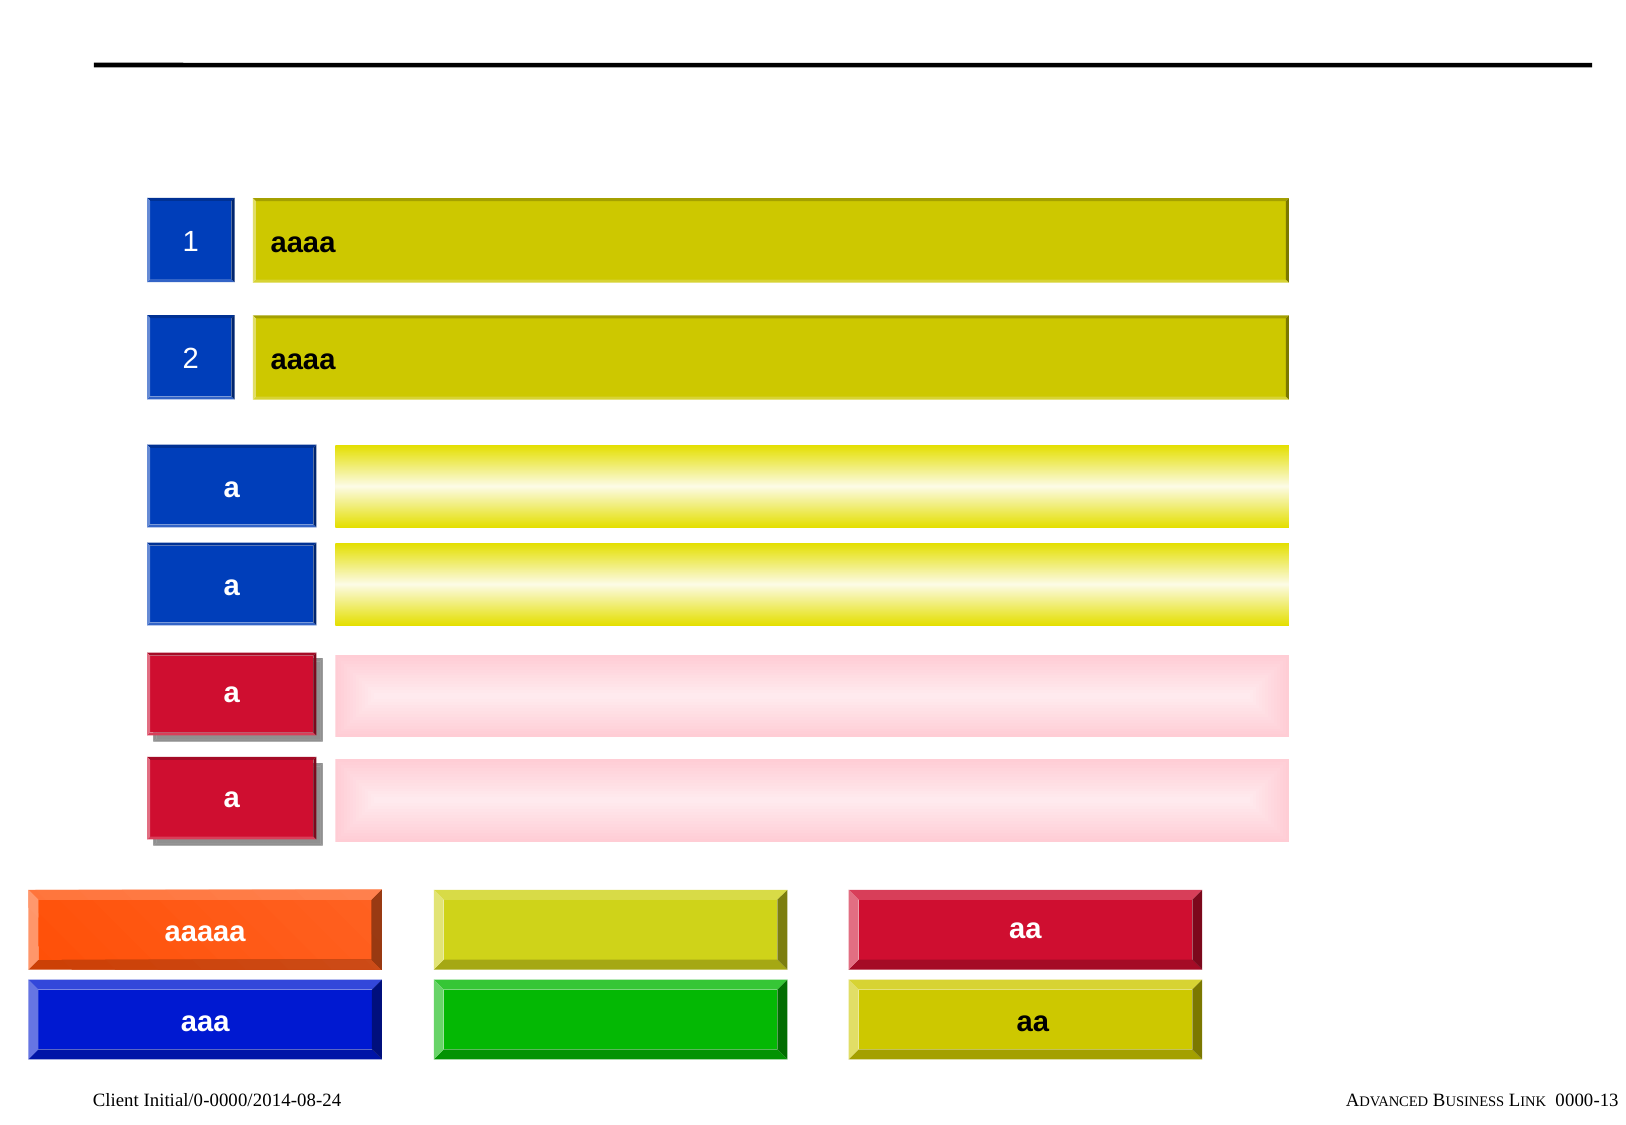

#
1
aaaa
2
aaaa
a

a

a

a

aaaaa

aa
aaa

aa